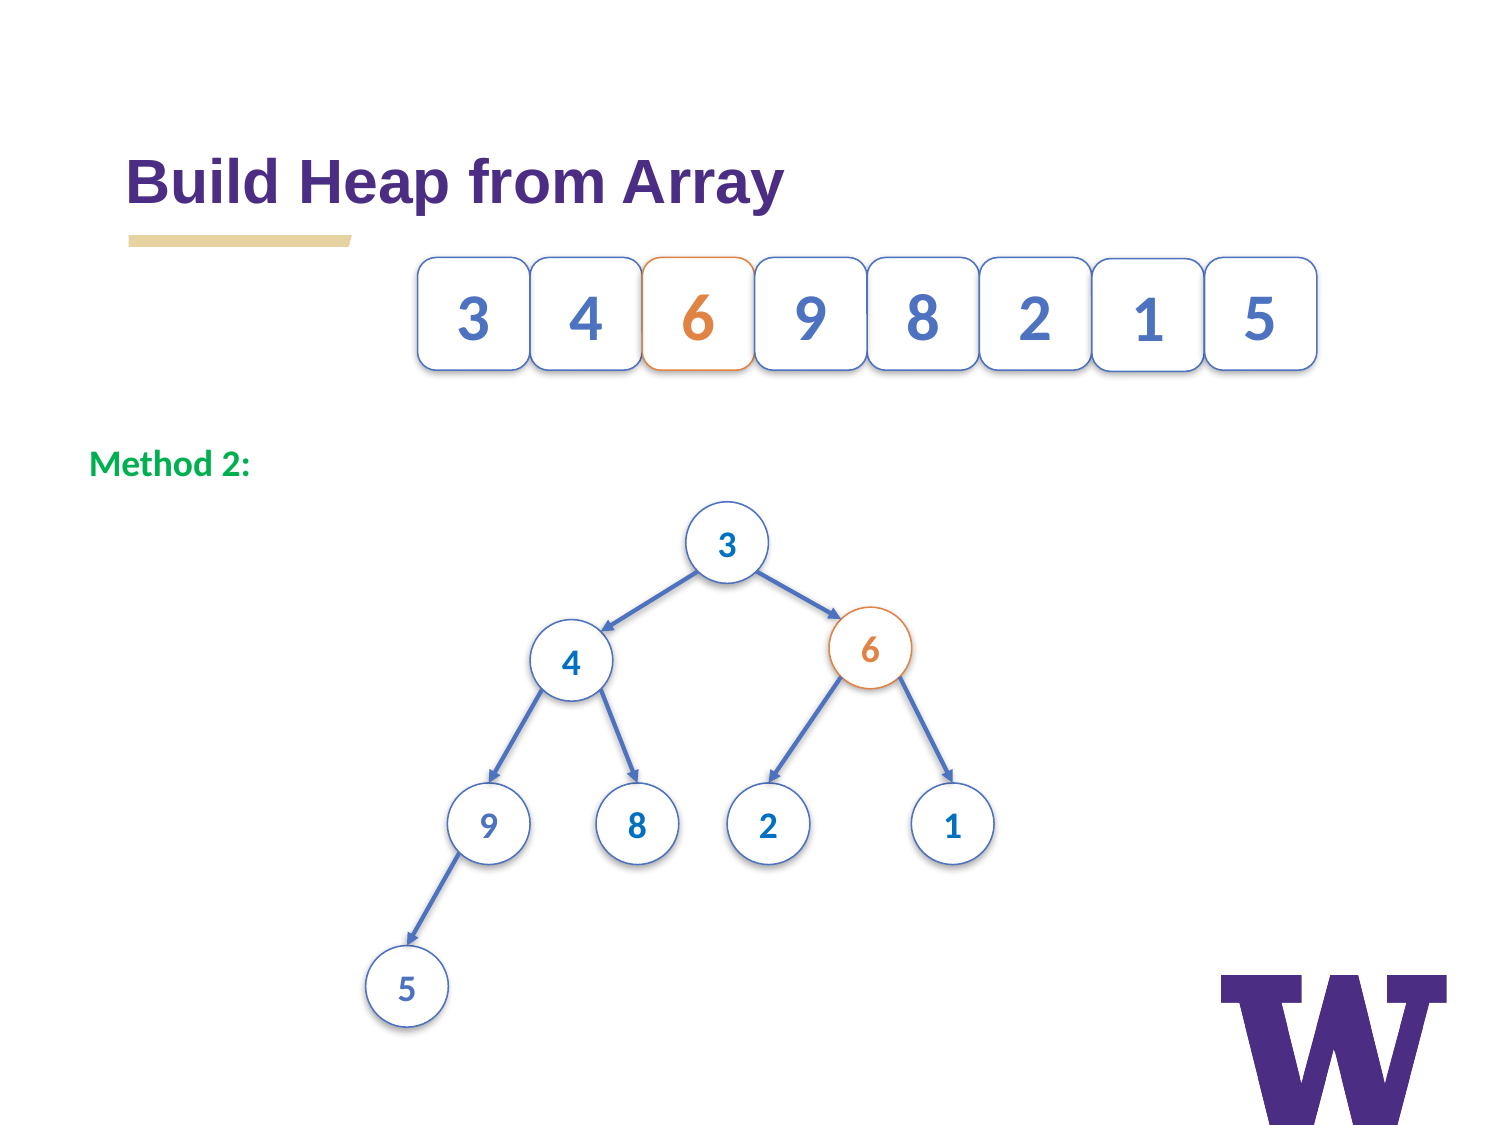

# Build Heap from Array
3
4
6
9
8
2
5
1
Method 2:
3
6
4
9
8
2
1
5